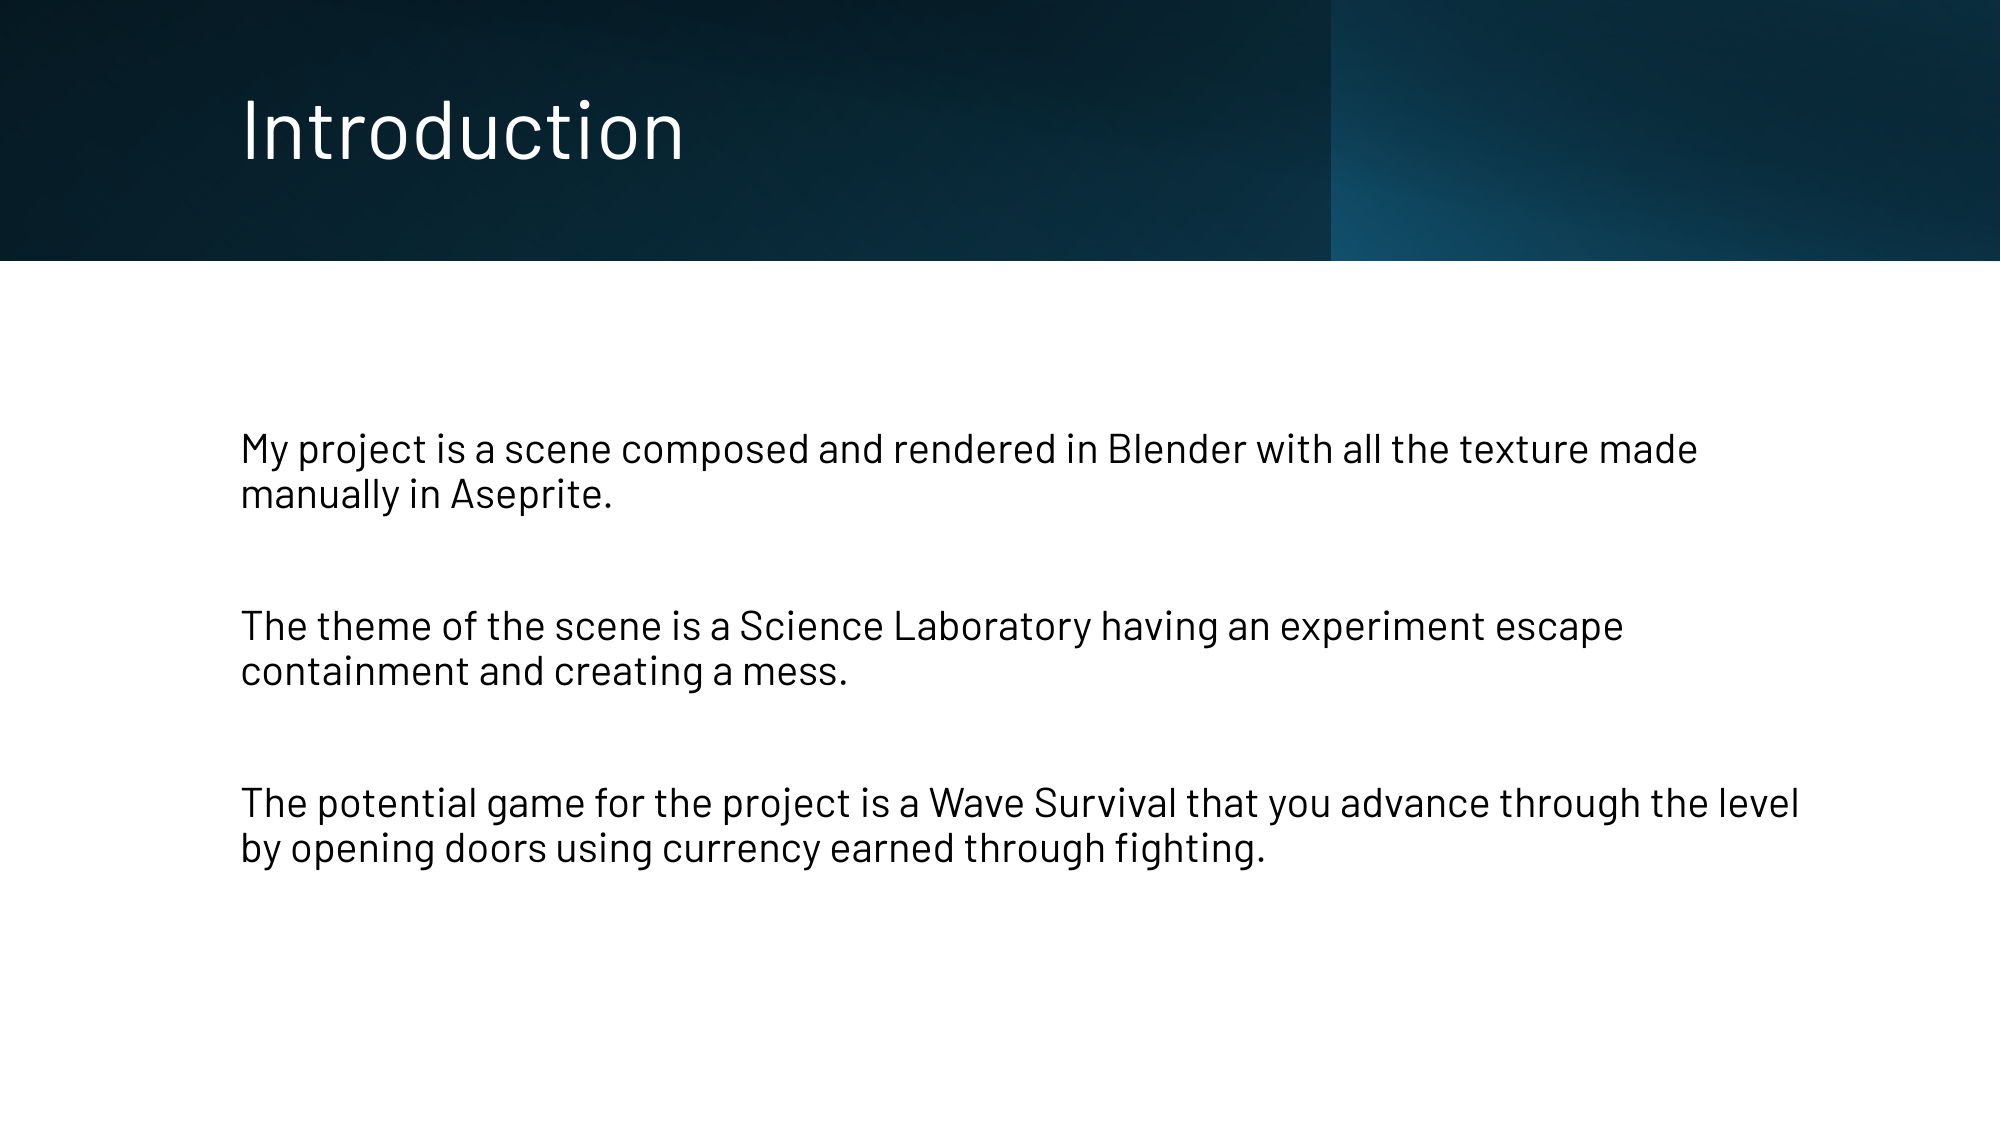

# Introduction
My project is a scene composed and rendered in Blender with all the texture made manually in Aseprite.

The theme of the scene is a Science Laboratory having an experiment escape containment and creating a mess.

The potential game for the project is a Wave Survival that you advance through the level by opening doors using currency earned through fighting.